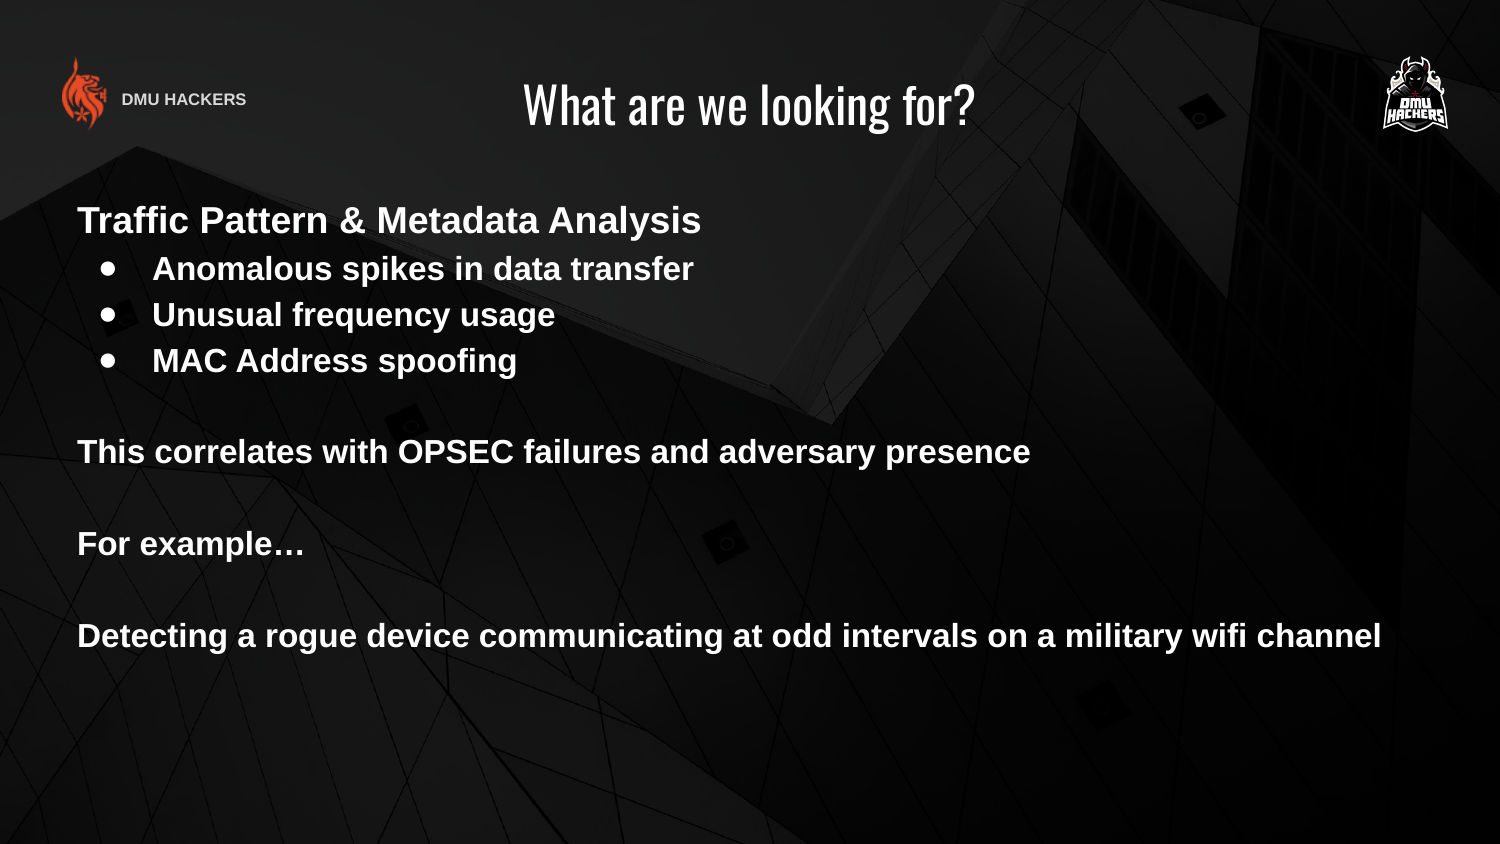

What are we looking for?
DMU HACKERS
Traffic Pattern & Metadata Analysis
Anomalous spikes in data transfer
Unusual frequency usage
MAC Address spoofing
This correlates with OPSEC failures and adversary presence

For example…

Detecting a rogue device communicating at odd intervals on a military wifi channel